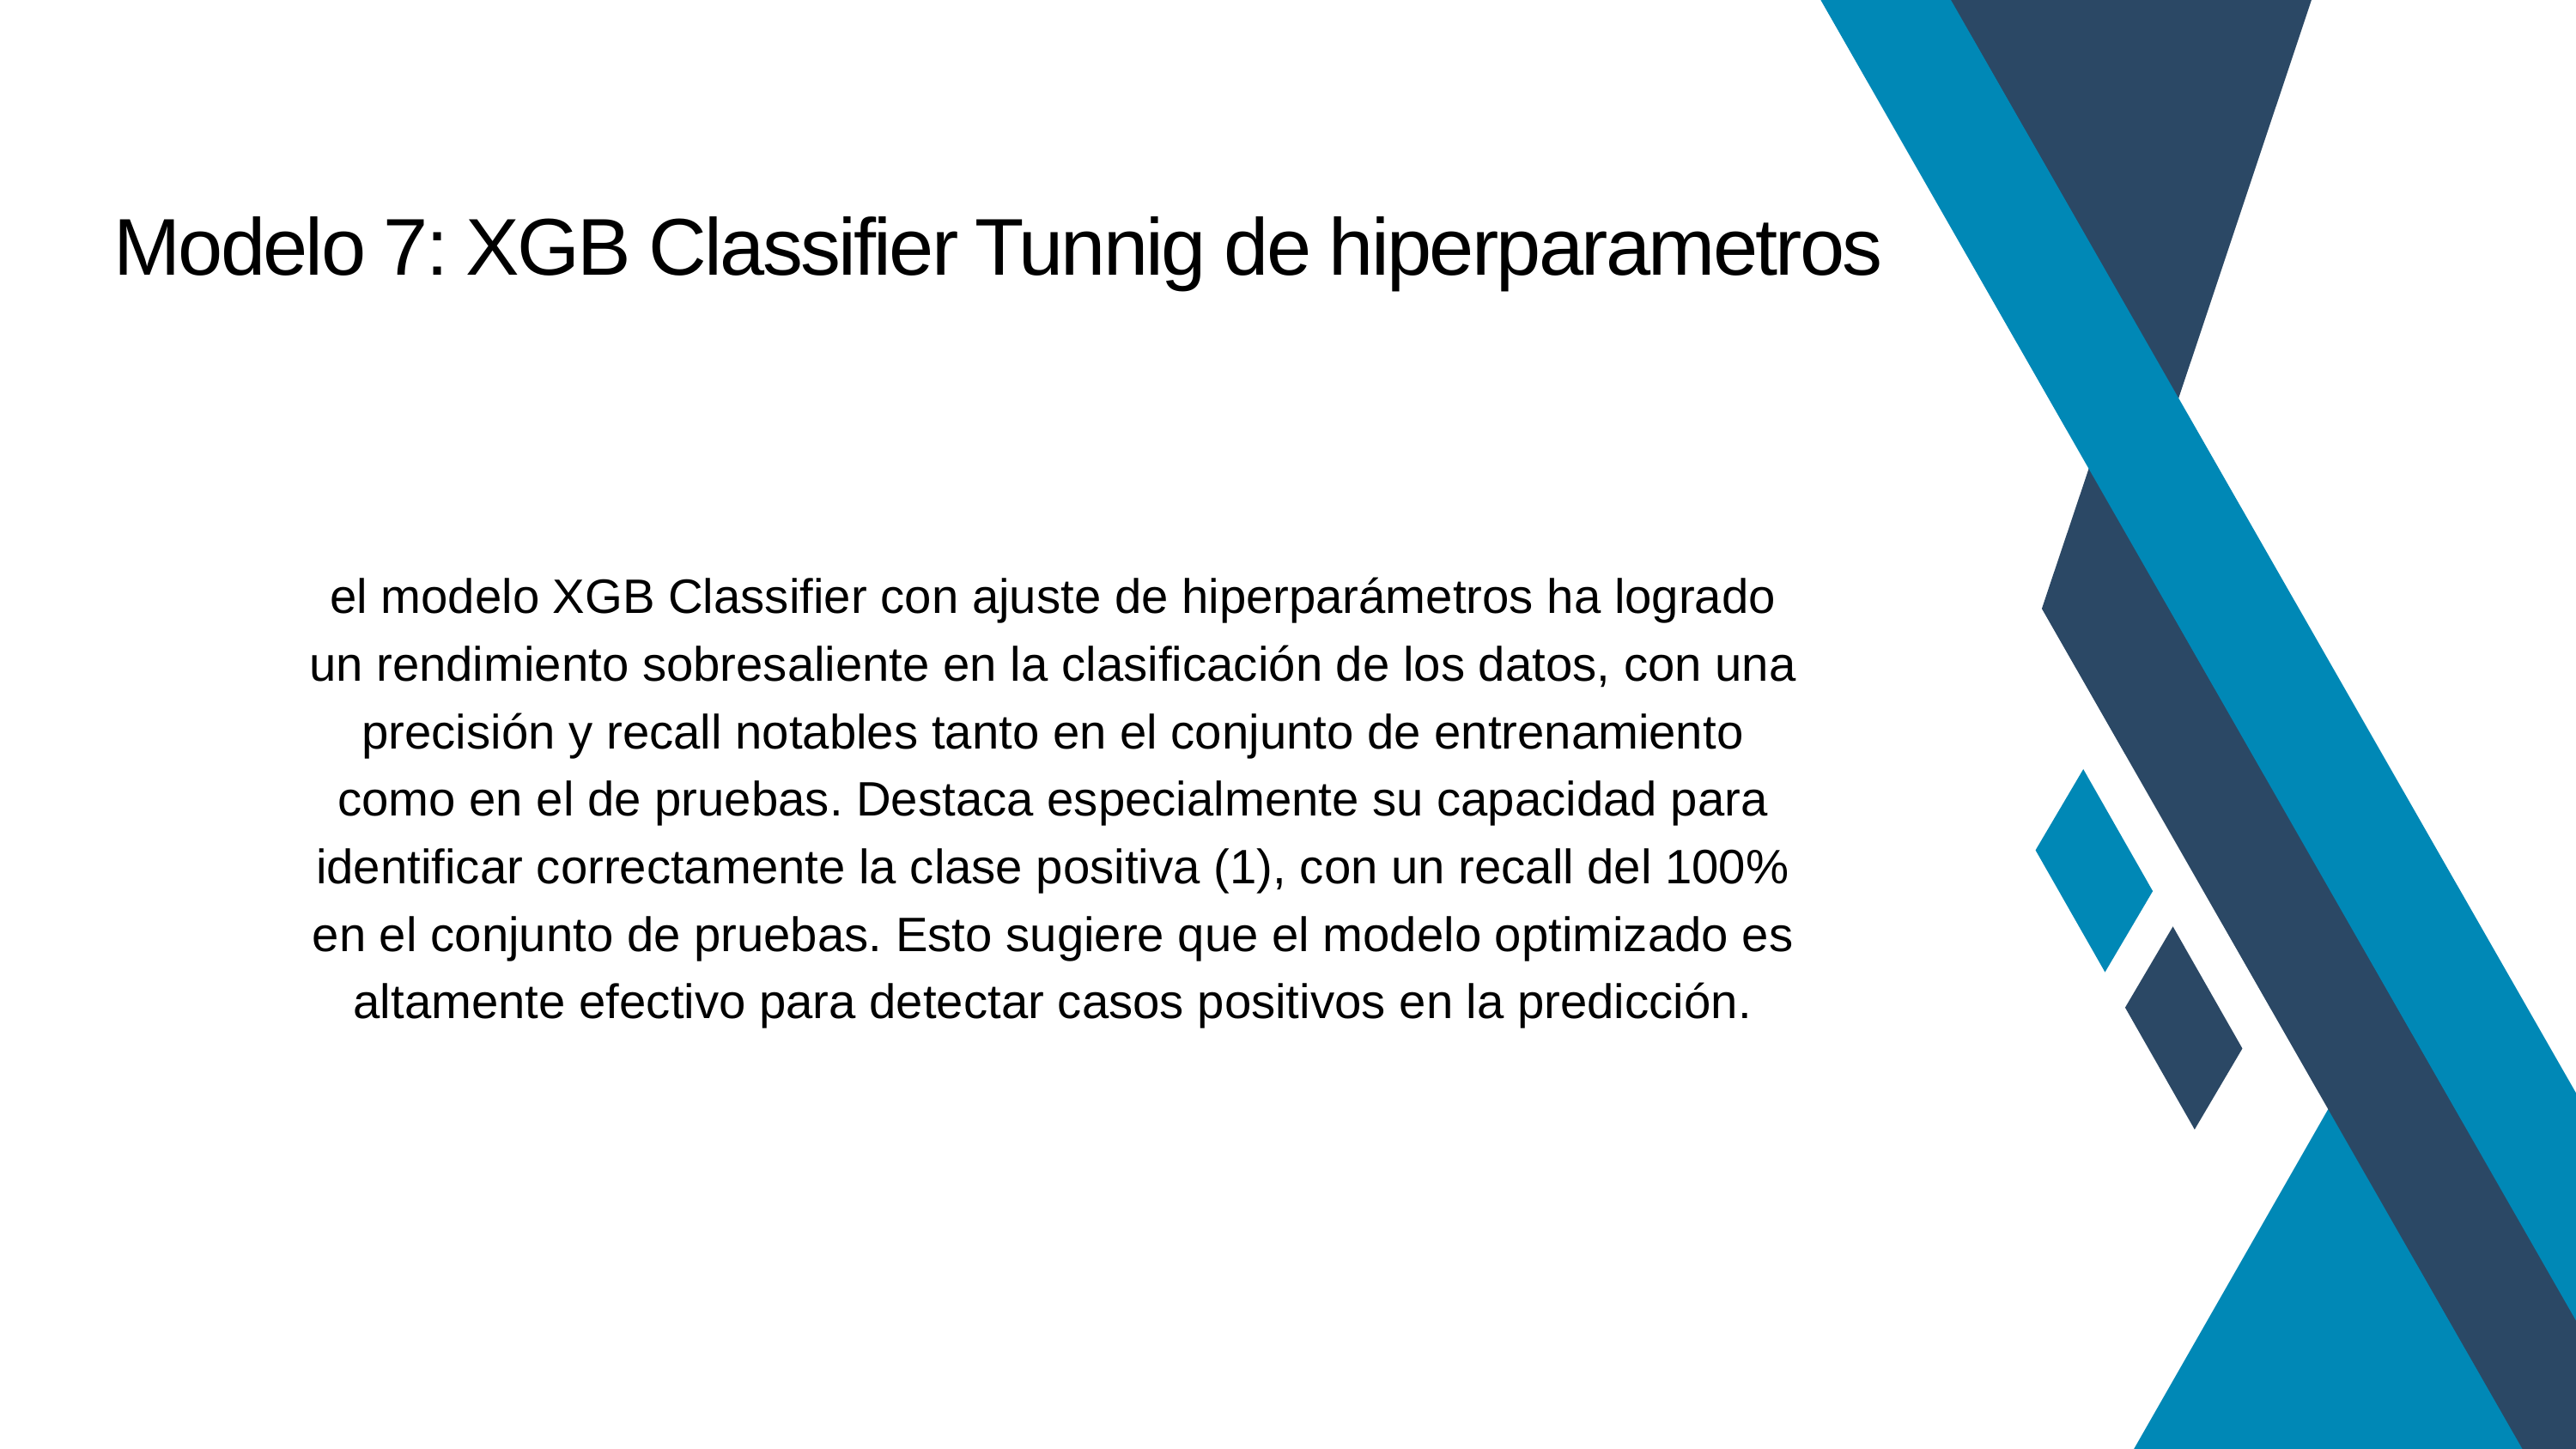

Modelo 7: XGB Classifier Tunnig de hiperparametros

el modelo XGB Classifier con ajuste de hiperparámetros ha logrado un rendimiento sobresaliente en la clasificación de los datos, con una precisión y recall notables tanto en el conjunto de entrenamiento como en el de pruebas. Destaca especialmente su capacidad para identificar correctamente la clase positiva (1), con un recall del 100% en el conjunto de pruebas. Esto sugiere que el modelo optimizado es altamente efectivo para detectar casos positivos en la predicción.